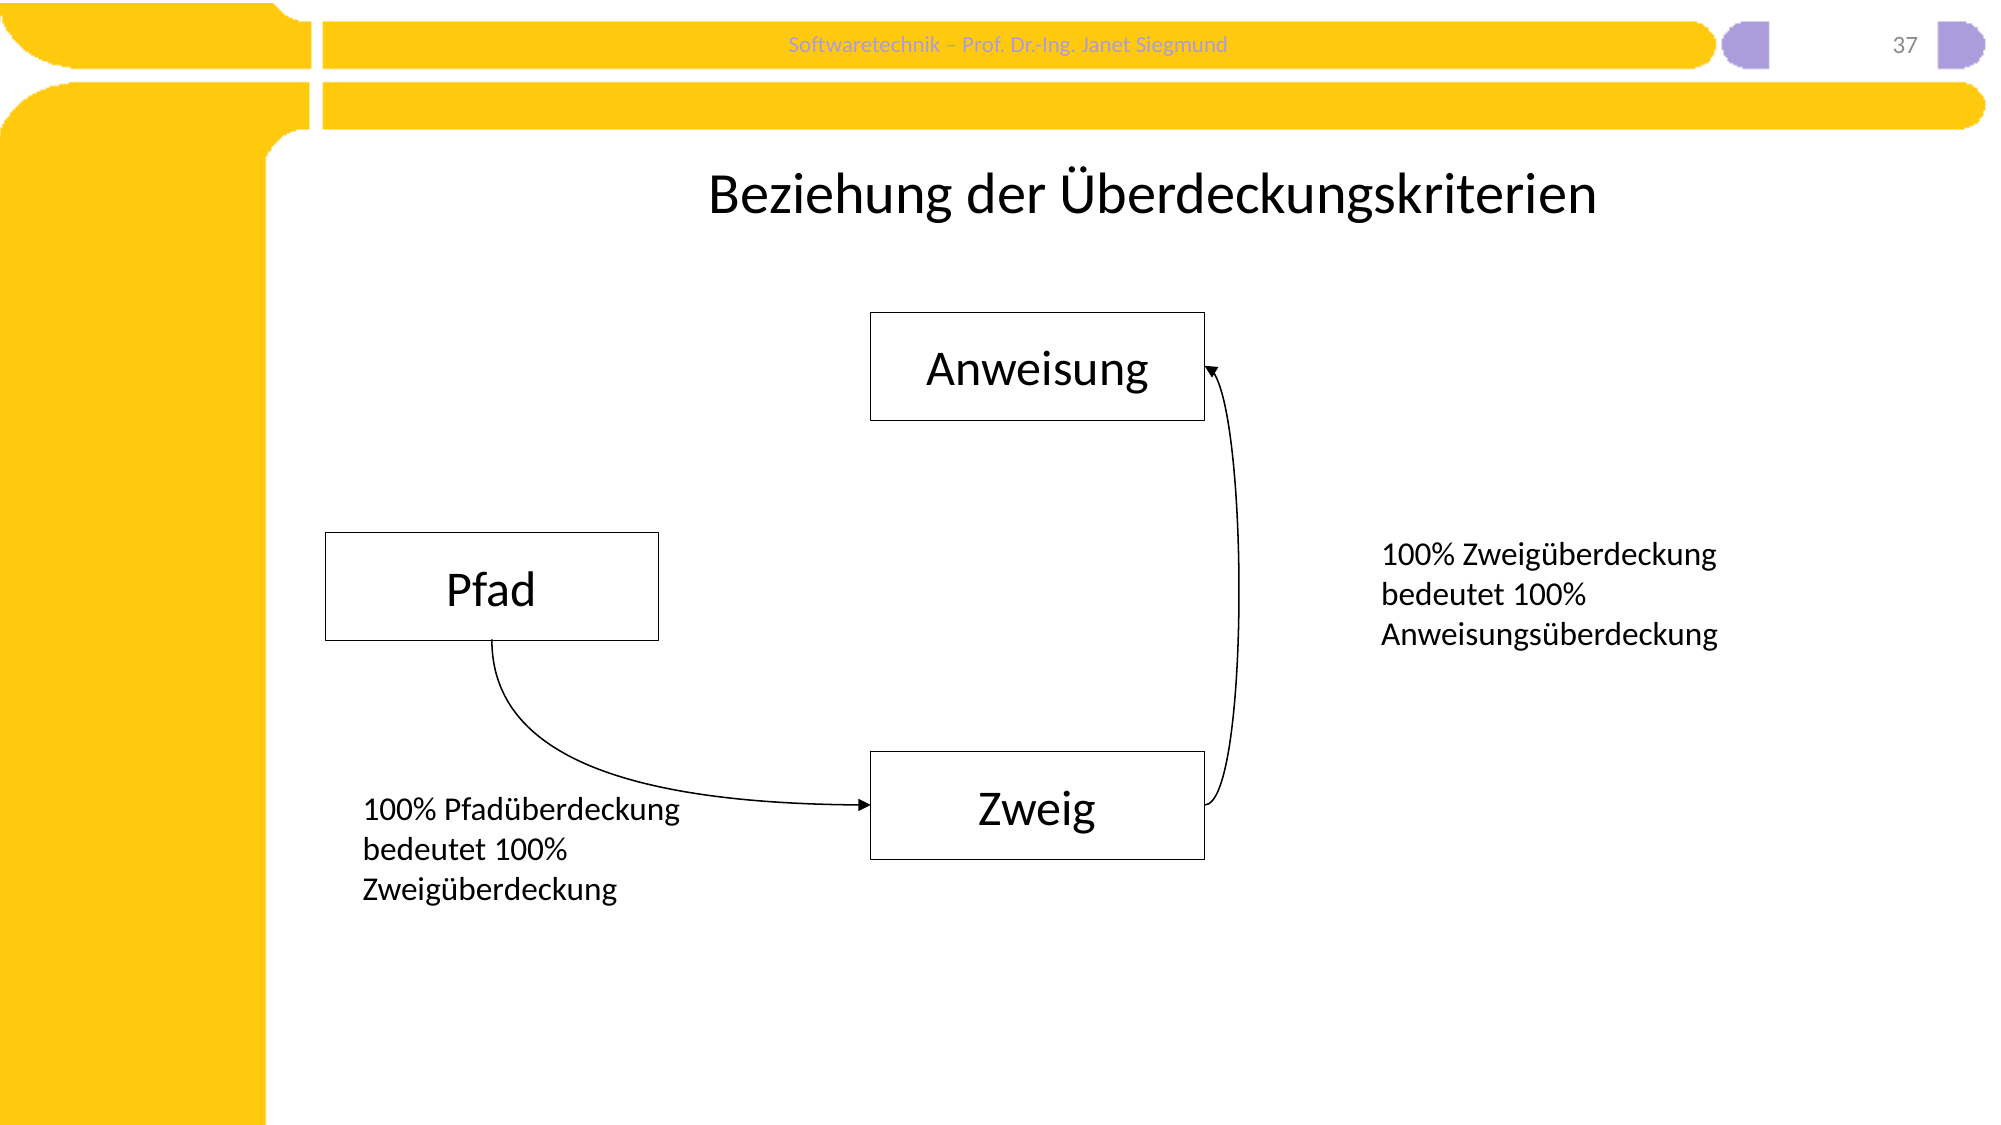

37
# Beziehung der Überdeckungskriterien
Anweisung

100% Zweigüberdeckung bedeutet 100% Anweisungsüberdeckung
Pfad
Zweig
100% Pfadüberdeckung bedeutet 100% Zweigüberdeckung